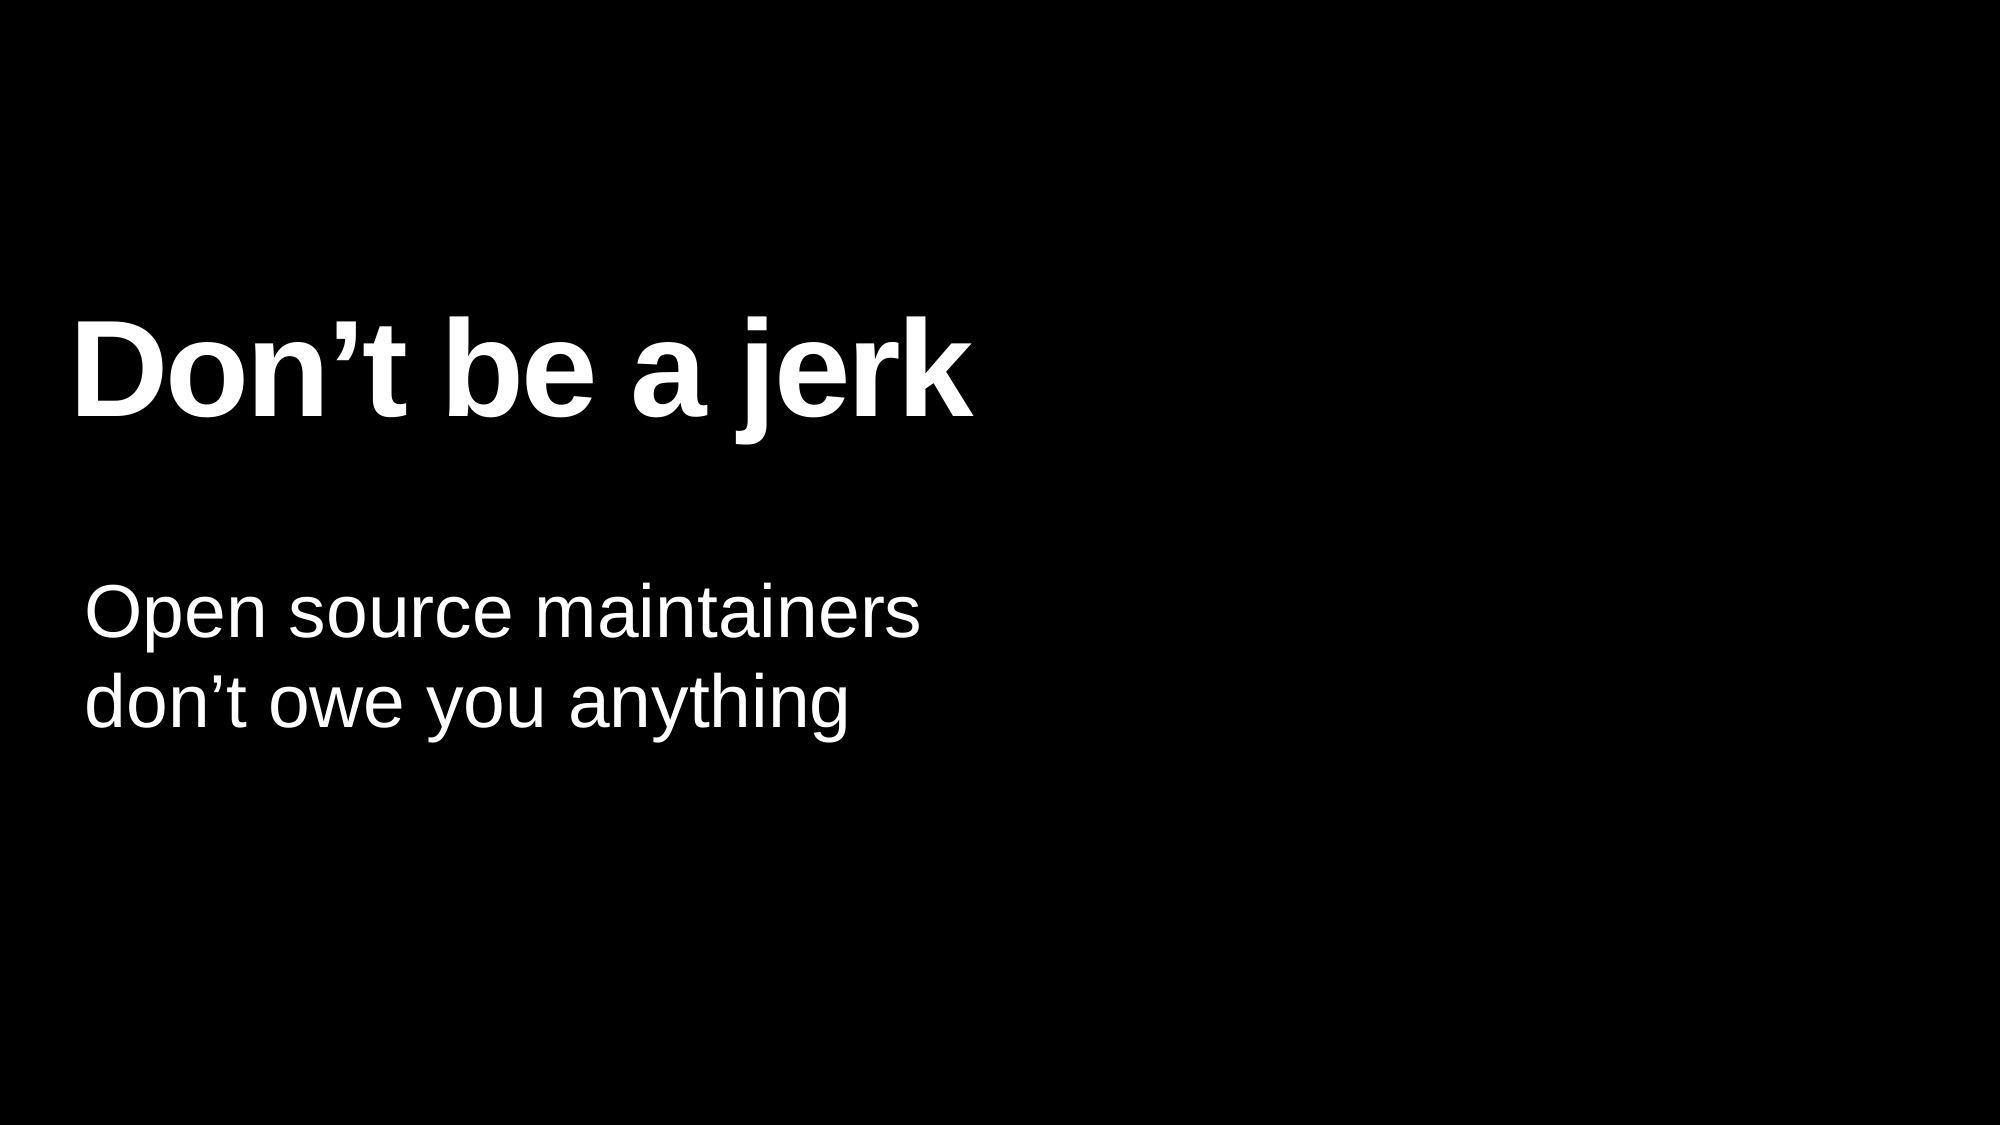

# Don’t be a jerk
Open source maintainers don’t owe you anything